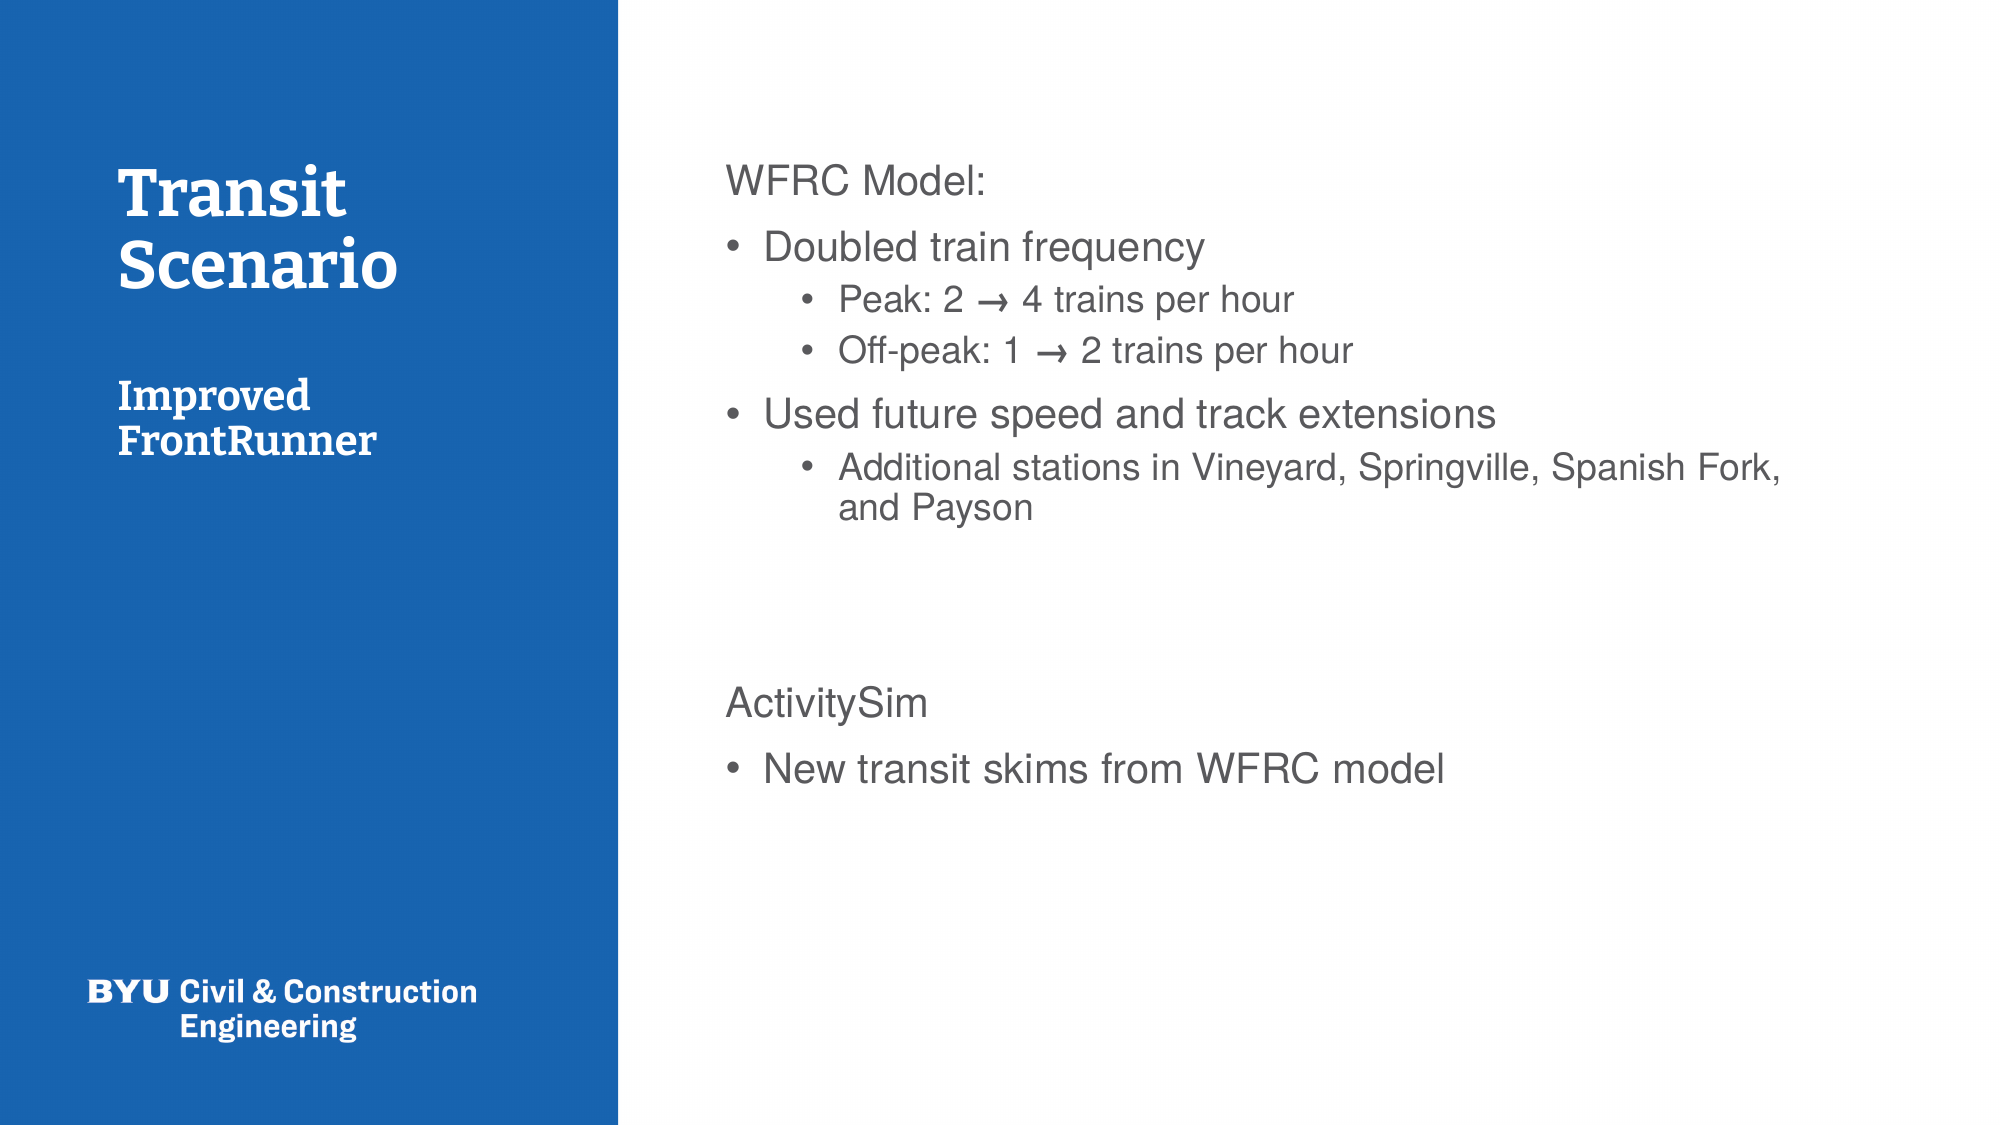

WFRC Model:
Doubled train frequency
Peak: 2 → 4 trains per hour
Off-peak: 1 → 2 trains per hour
Used future speed and track extensions
Additional stations in Vineyard, Springville, Spanish Fork, and Payson

ActivitySim
New transit skims from WFRC model

# Transit Scenario Improved FrontRunner